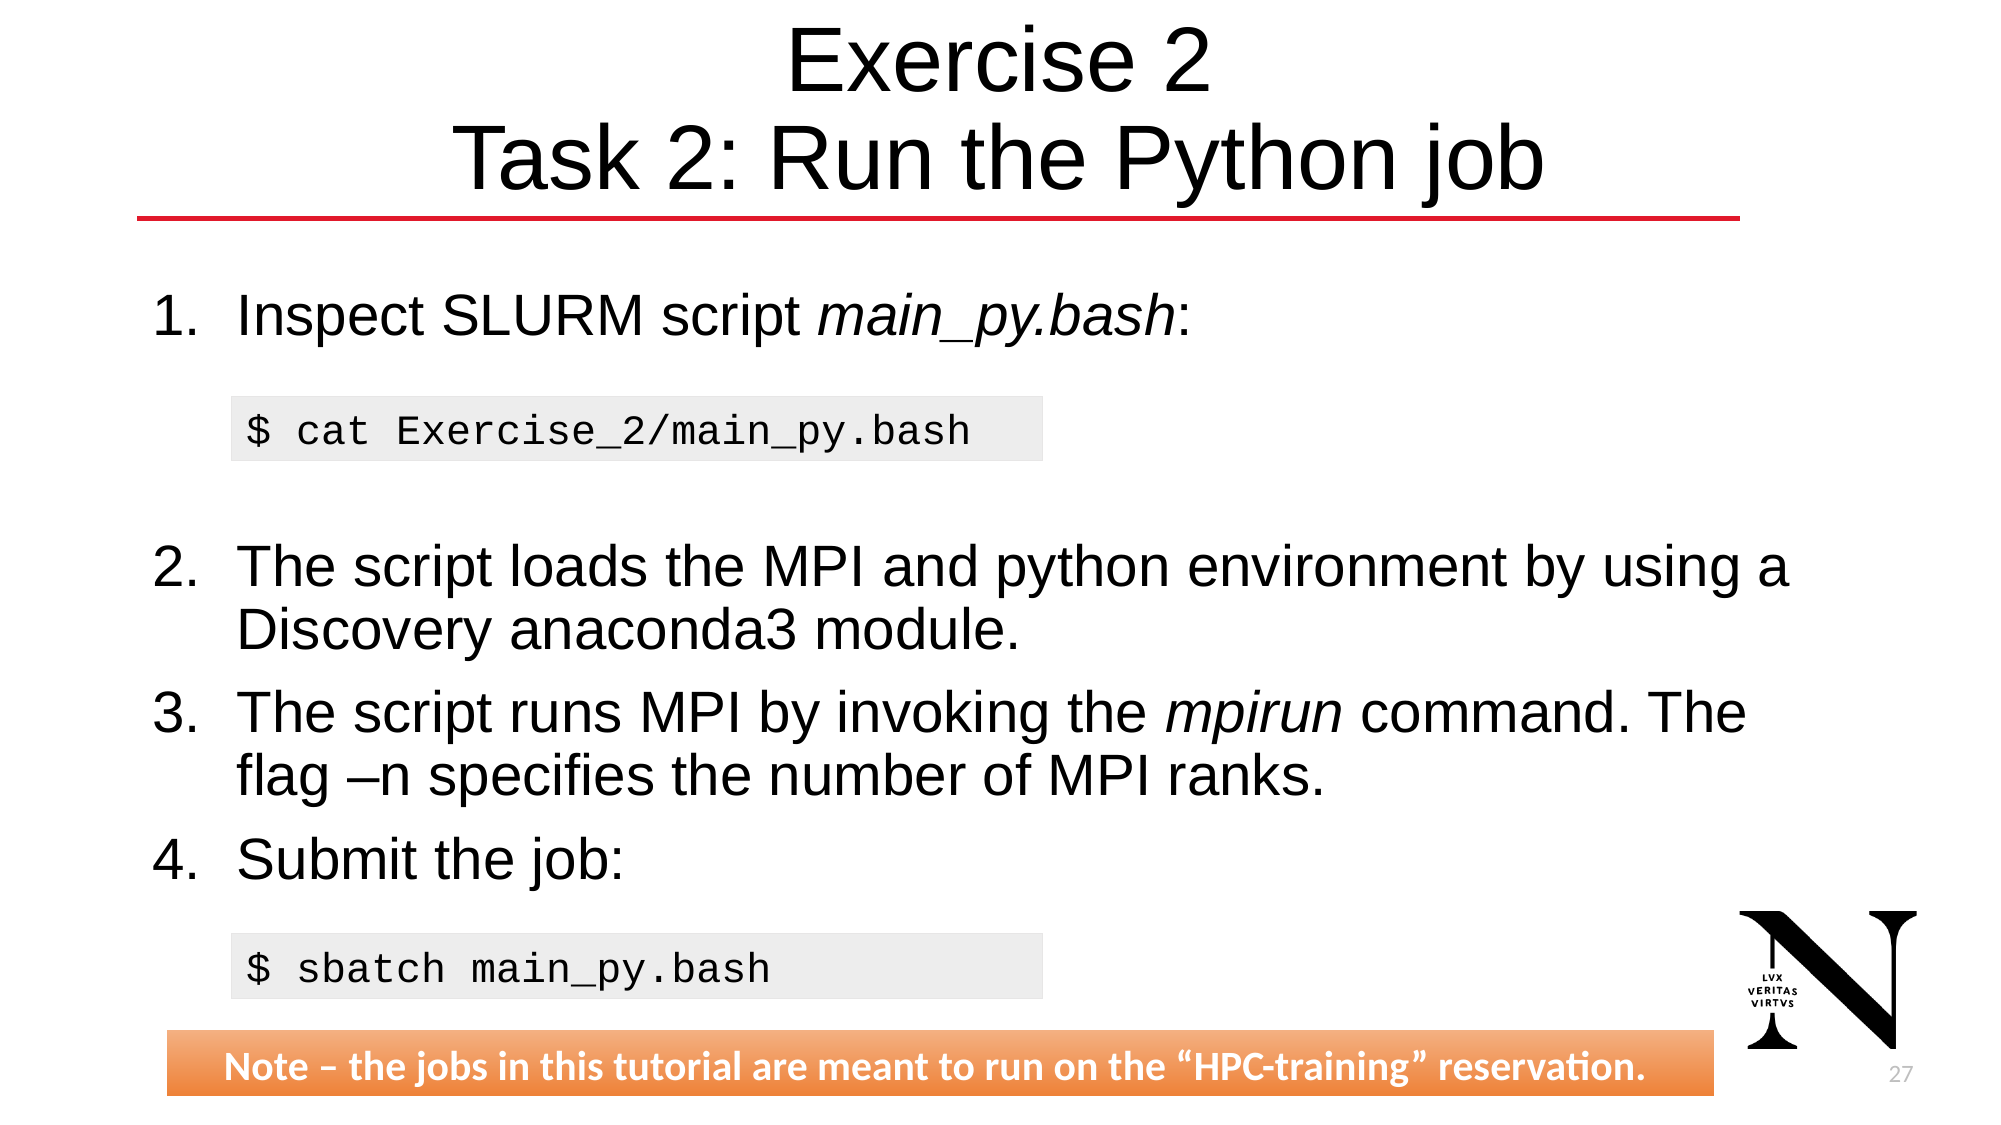

# Exercise 2 Task 2: Run the Python job
Inspect SLURM script main_py.bash:

The script loads the MPI and python environment by using a Discovery anaconda3 module.
The script runs MPI by invoking the mpirun command. The flag –n specifies the number of MPI ranks.
Submit the job:

$ cat Exercise_2/main_py.bash
$ sbatch main_py.bash
Note – the jobs in this tutorial are meant to run on the “HPC-training” reservation.
27